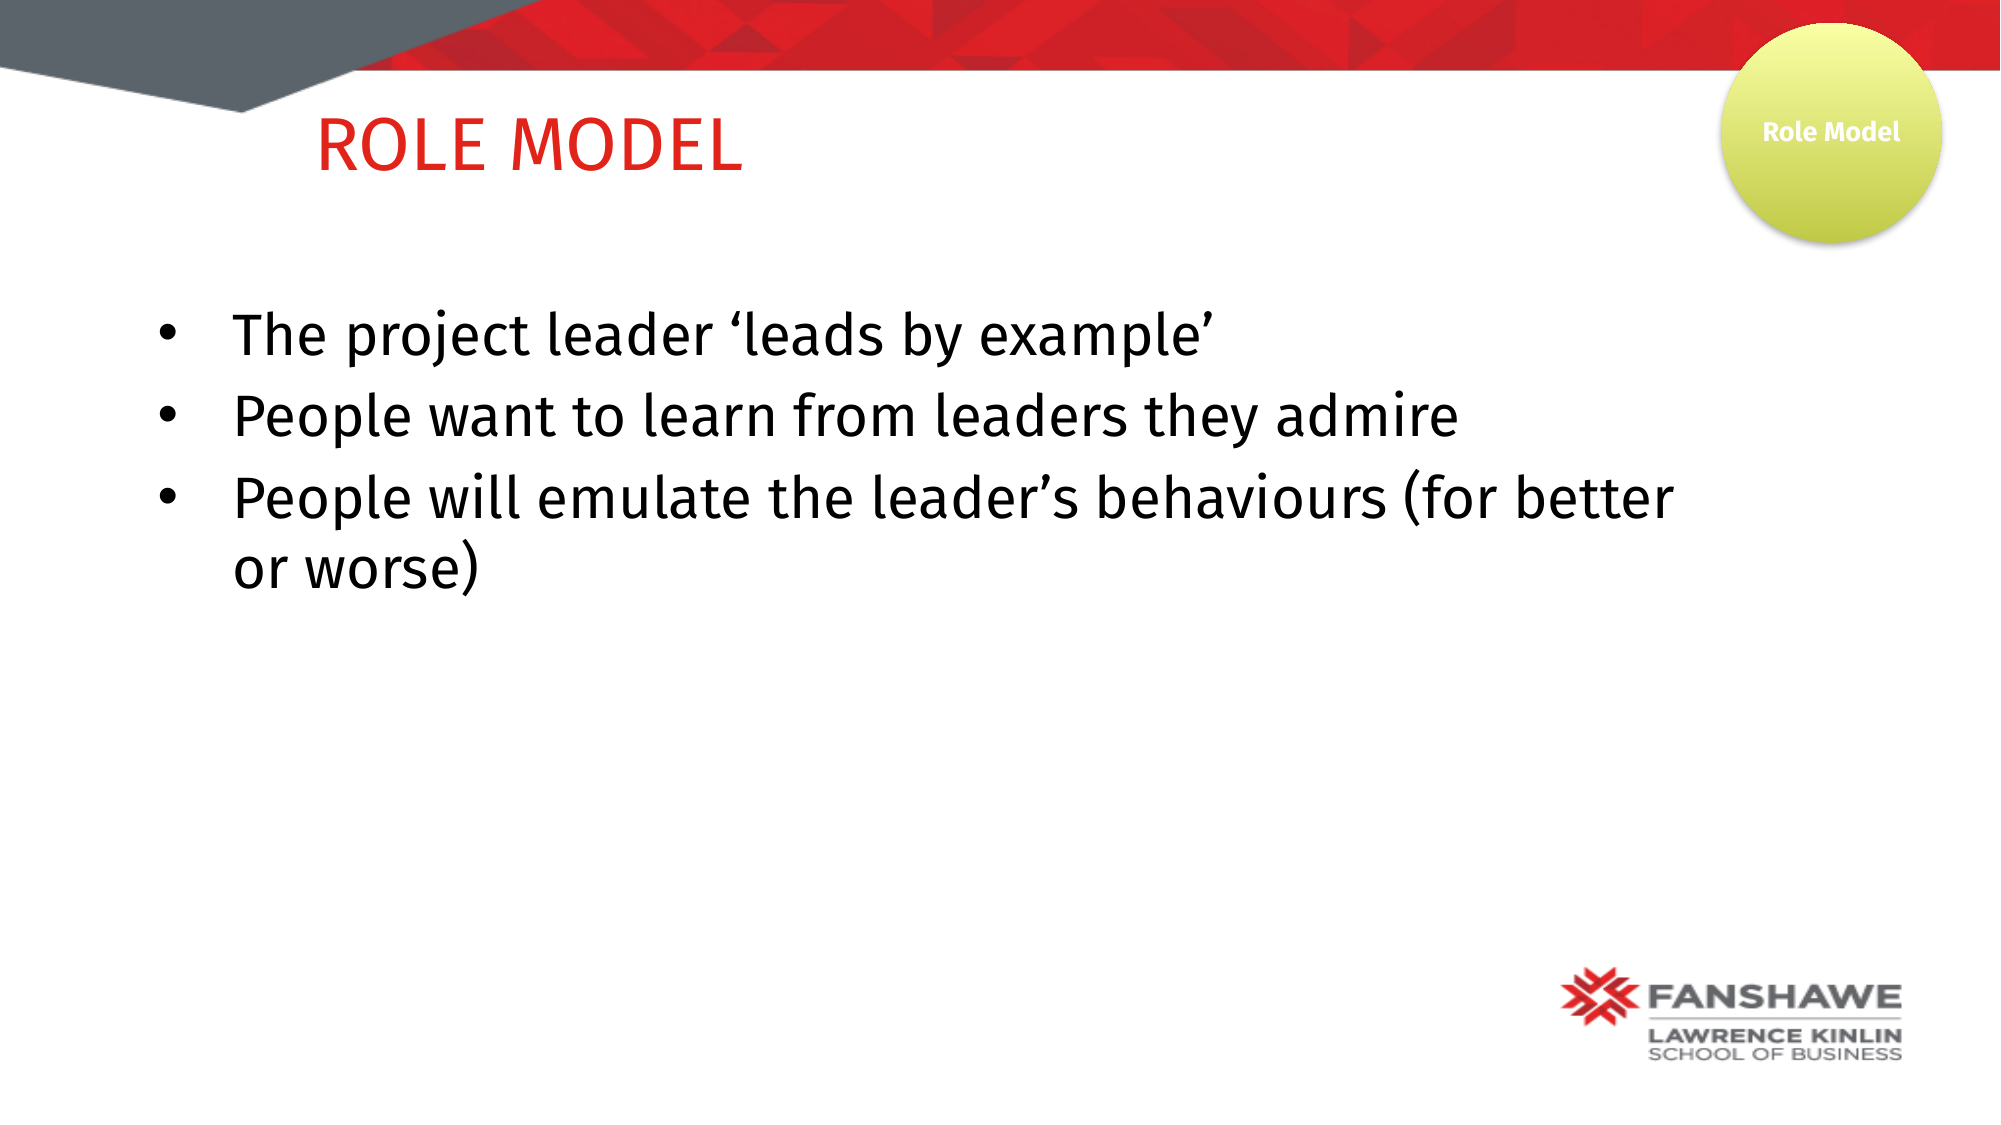

Role Model
# Role model
The project leader ‘leads by example’
People want to learn from leaders they admire
People will emulate the leader’s behaviours (for better or worse)